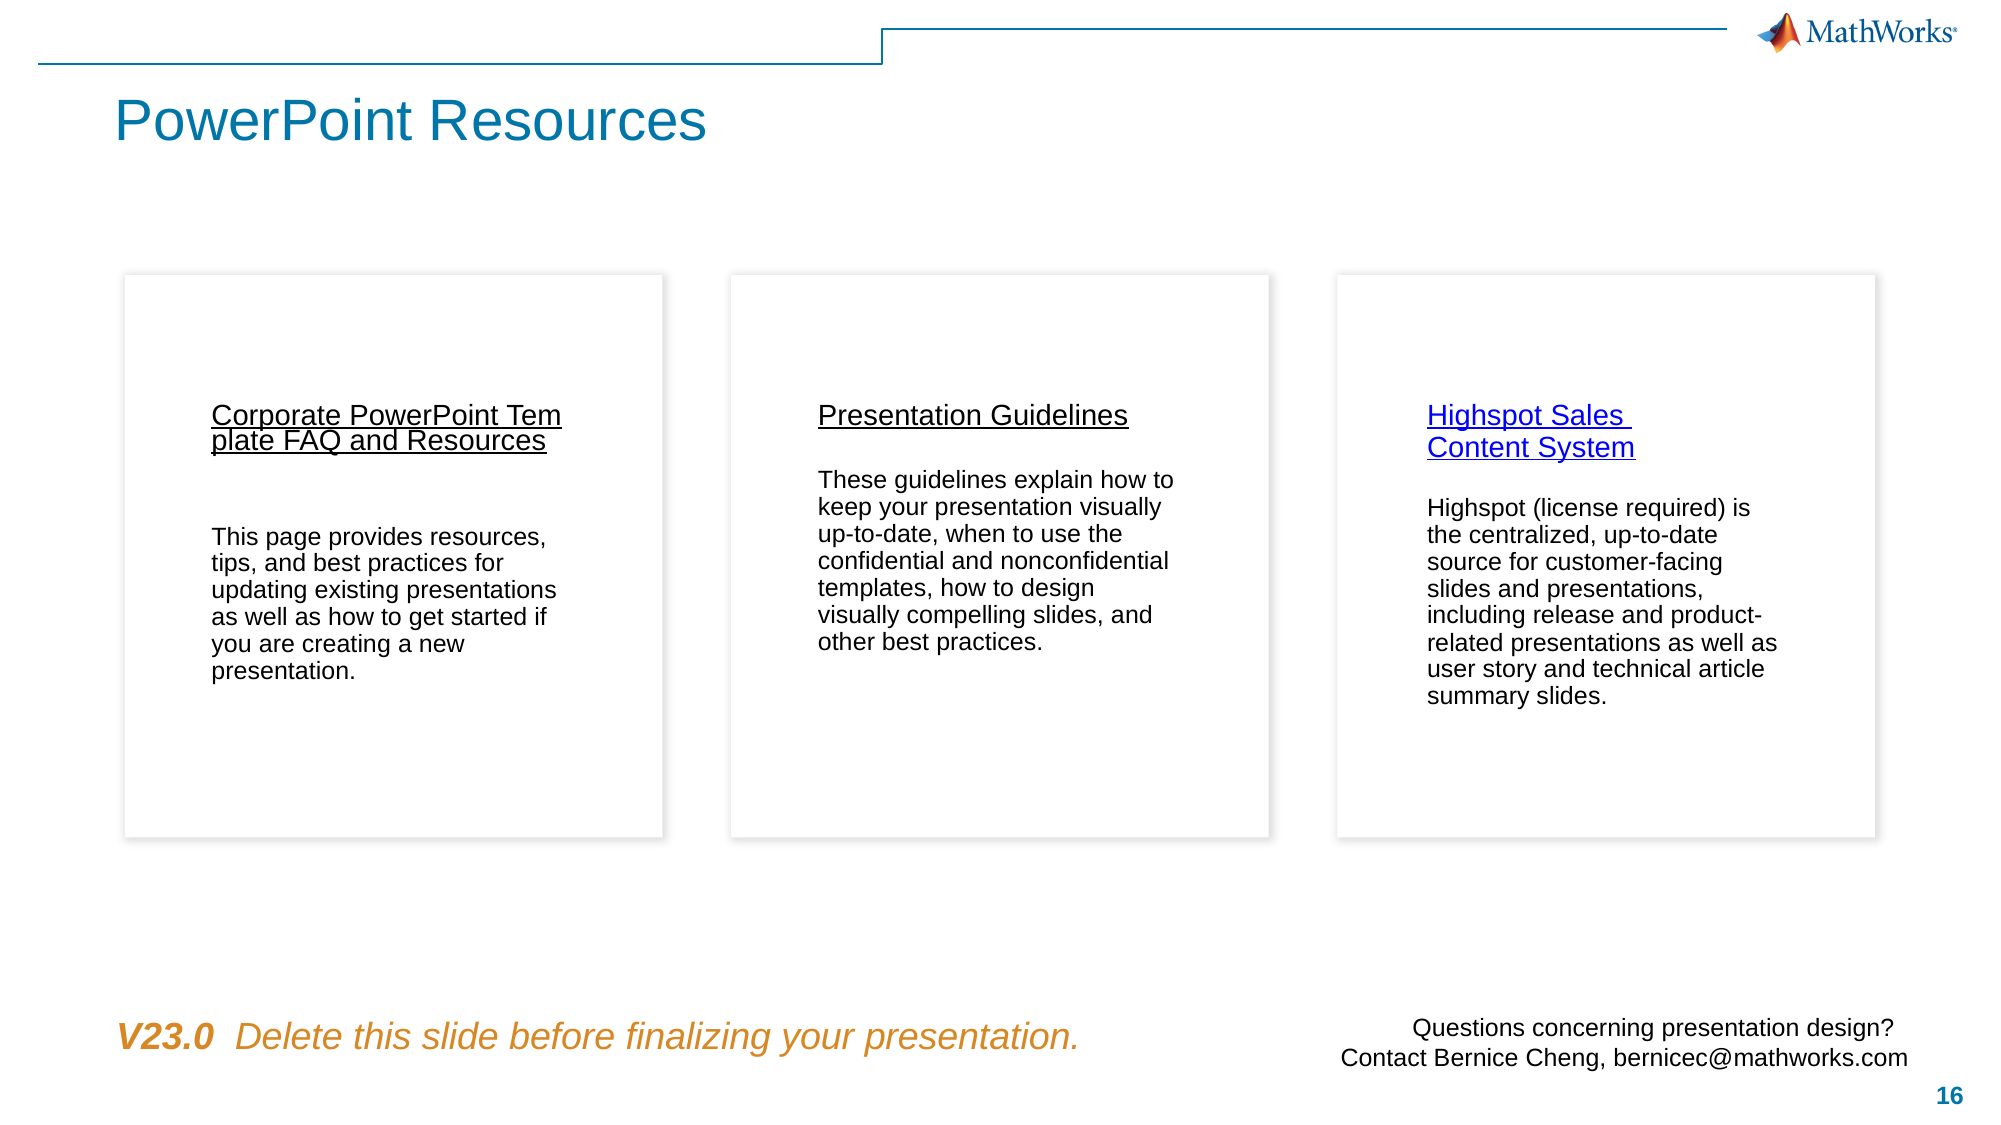

# PowerPoint Resources

Corporate PowerPoint Template FAQ and Resources
This page provides resources, tips, and best practices for updating existing presentations as well as how to get started if you are creating a new presentation.
Presentation Guidelines
These guidelines explain how to keep your presentation visually up-to-date, when to use the confidential and nonconfidential templates, how to design visually compelling slides, and other best practices.

Highspot Sales
Content System

Highspot (license required) is the centralized, up-to-date source for customer-facing slides and presentations, including release and product-related presentations as well as user story and technical article summary slides.

V23.0  Delete this slide before finalizing your presentation.
Questions concerning presentation design?
Contact Bernice Cheng, bernicec@mathworks.com